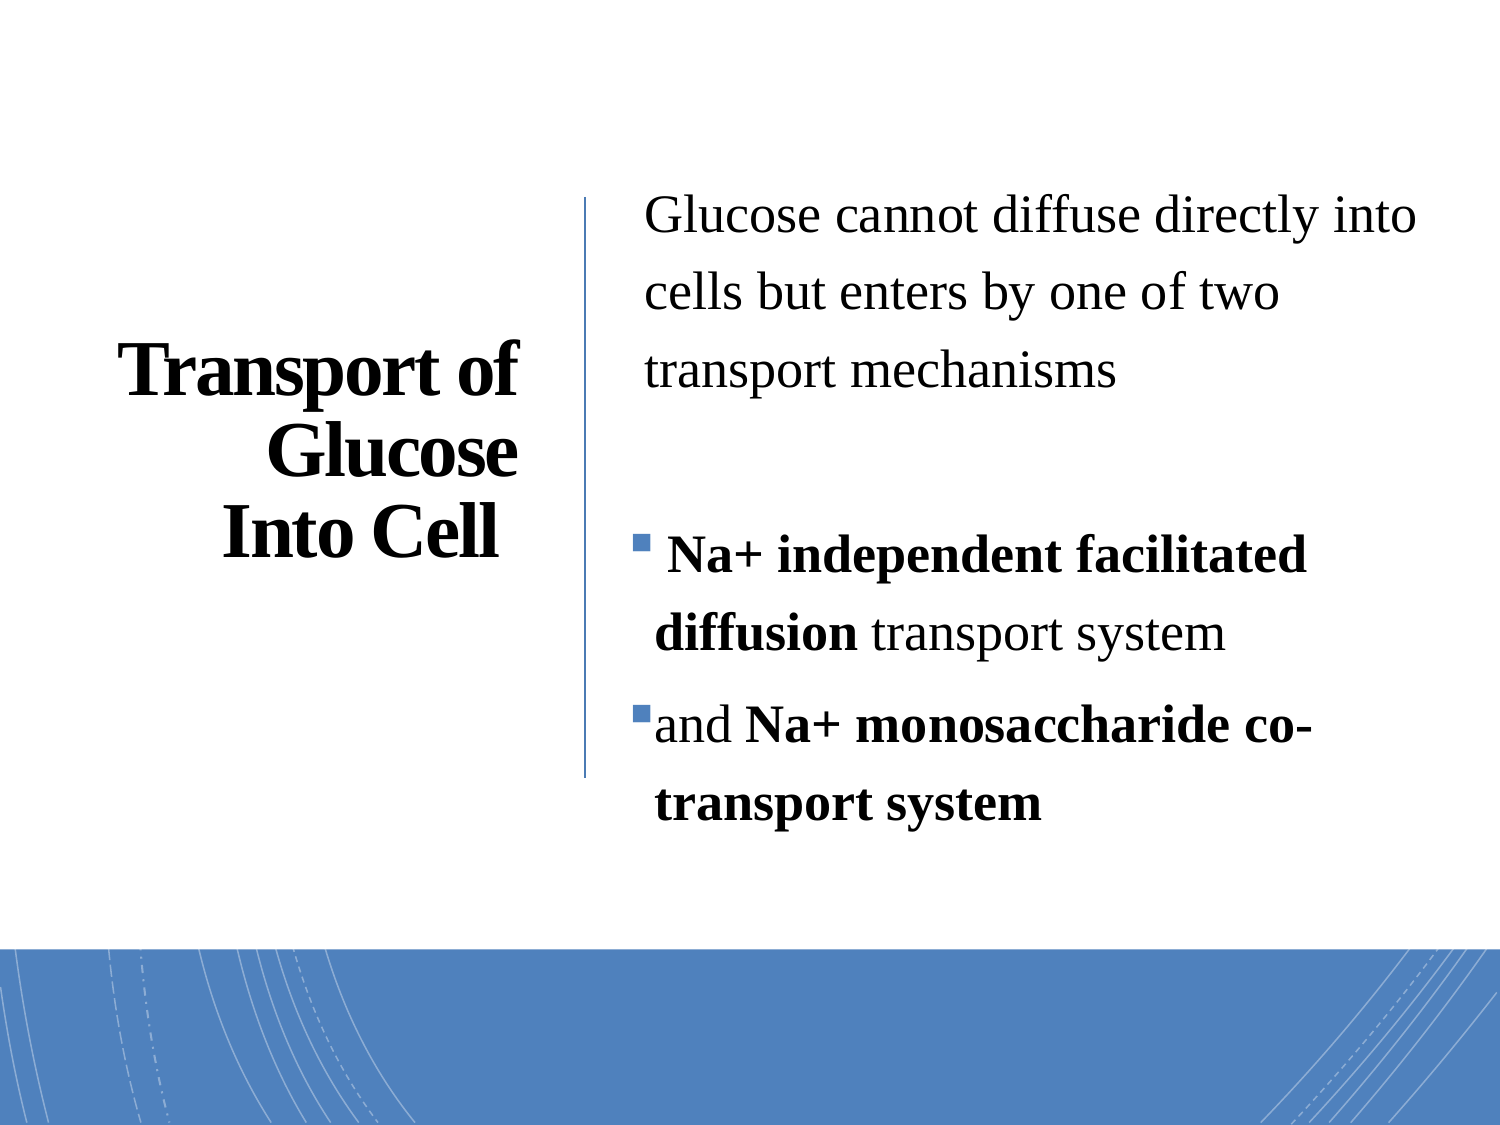

# Transport of Glucose Into Cell
Glucose cannot diffuse directly into cells but enters by one of two transport mechanisms

 Na+ independent facilitated diffusion transport system
and Na+ monosaccharide co-transport system